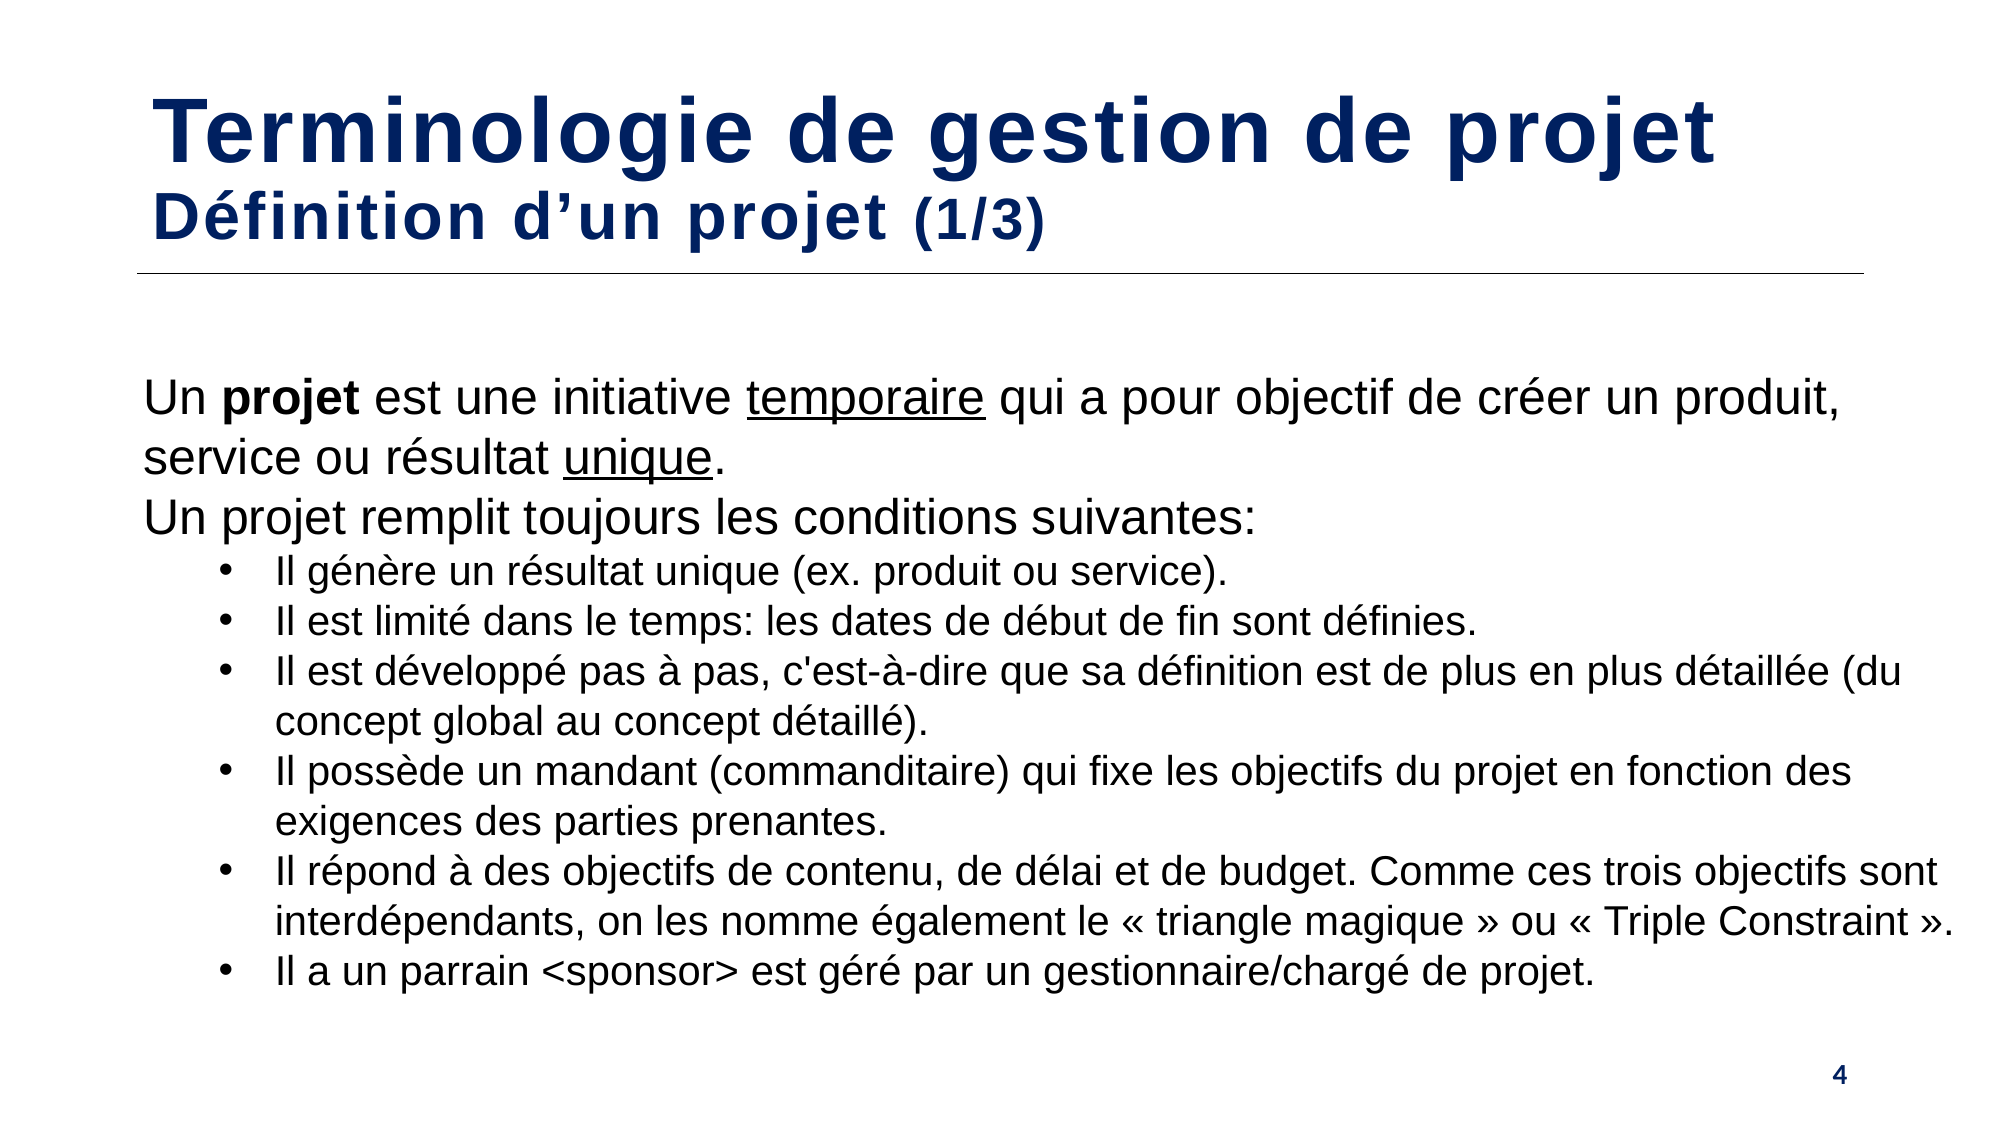

# Terminologie de gestion de projet Définition d’un projet (1/3)

Un projet est une initiative temporaire qui a pour objectif de créer un produit, service ou résultat unique.
Un projet remplit toujours les conditions suivantes:
Il génère un résultat unique (ex. produit ou service).
Il est limité dans le temps: les dates de début de fin sont définies.
Il est développé pas à pas, c'est-à-dire que sa définition est de plus en plus détaillée (du concept global au concept détaillé).
Il possède un mandant (commanditaire) qui fixe les objectifs du projet en fonction des exigences des parties prenantes.
Il répond à des objectifs de contenu, de délai et de budget. Comme ces trois objectifs sont interdépendants, on les nomme également le « triangle magique » ou « Triple Constraint ».
Il a un parrain <sponsor> est géré par un gestionnaire/chargé de projet.
4